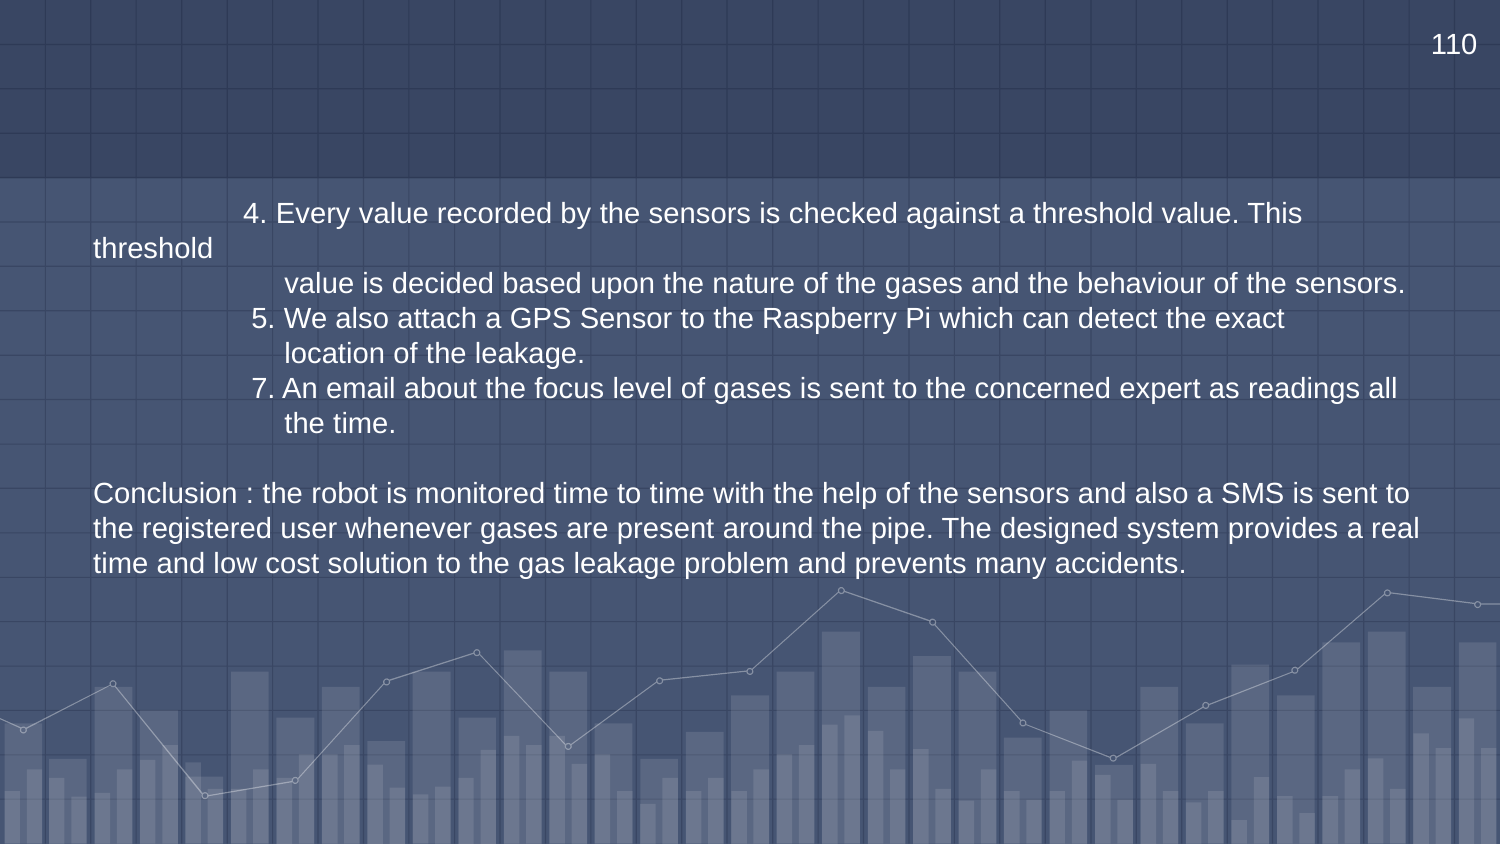

110

	4. Every value recorded by the sensors is checked against a threshold value. This threshold
	     value is decided based upon the nature of the gases and the behaviour of the sensors.
	 5. We also attach a GPS Sensor to the Raspberry Pi which can detect the exact
	     location of the leakage.
	 7. An email about the focus level of gases is sent to the concerned expert as readings all 	     the time.

Conclusion : the robot is monitored time to time with the help of the sensors and also a SMS is sent to the registered user whenever gases are present around the pipe. The designed system provides a real time and low cost solution to the gas leakage problem and prevents many accidents.